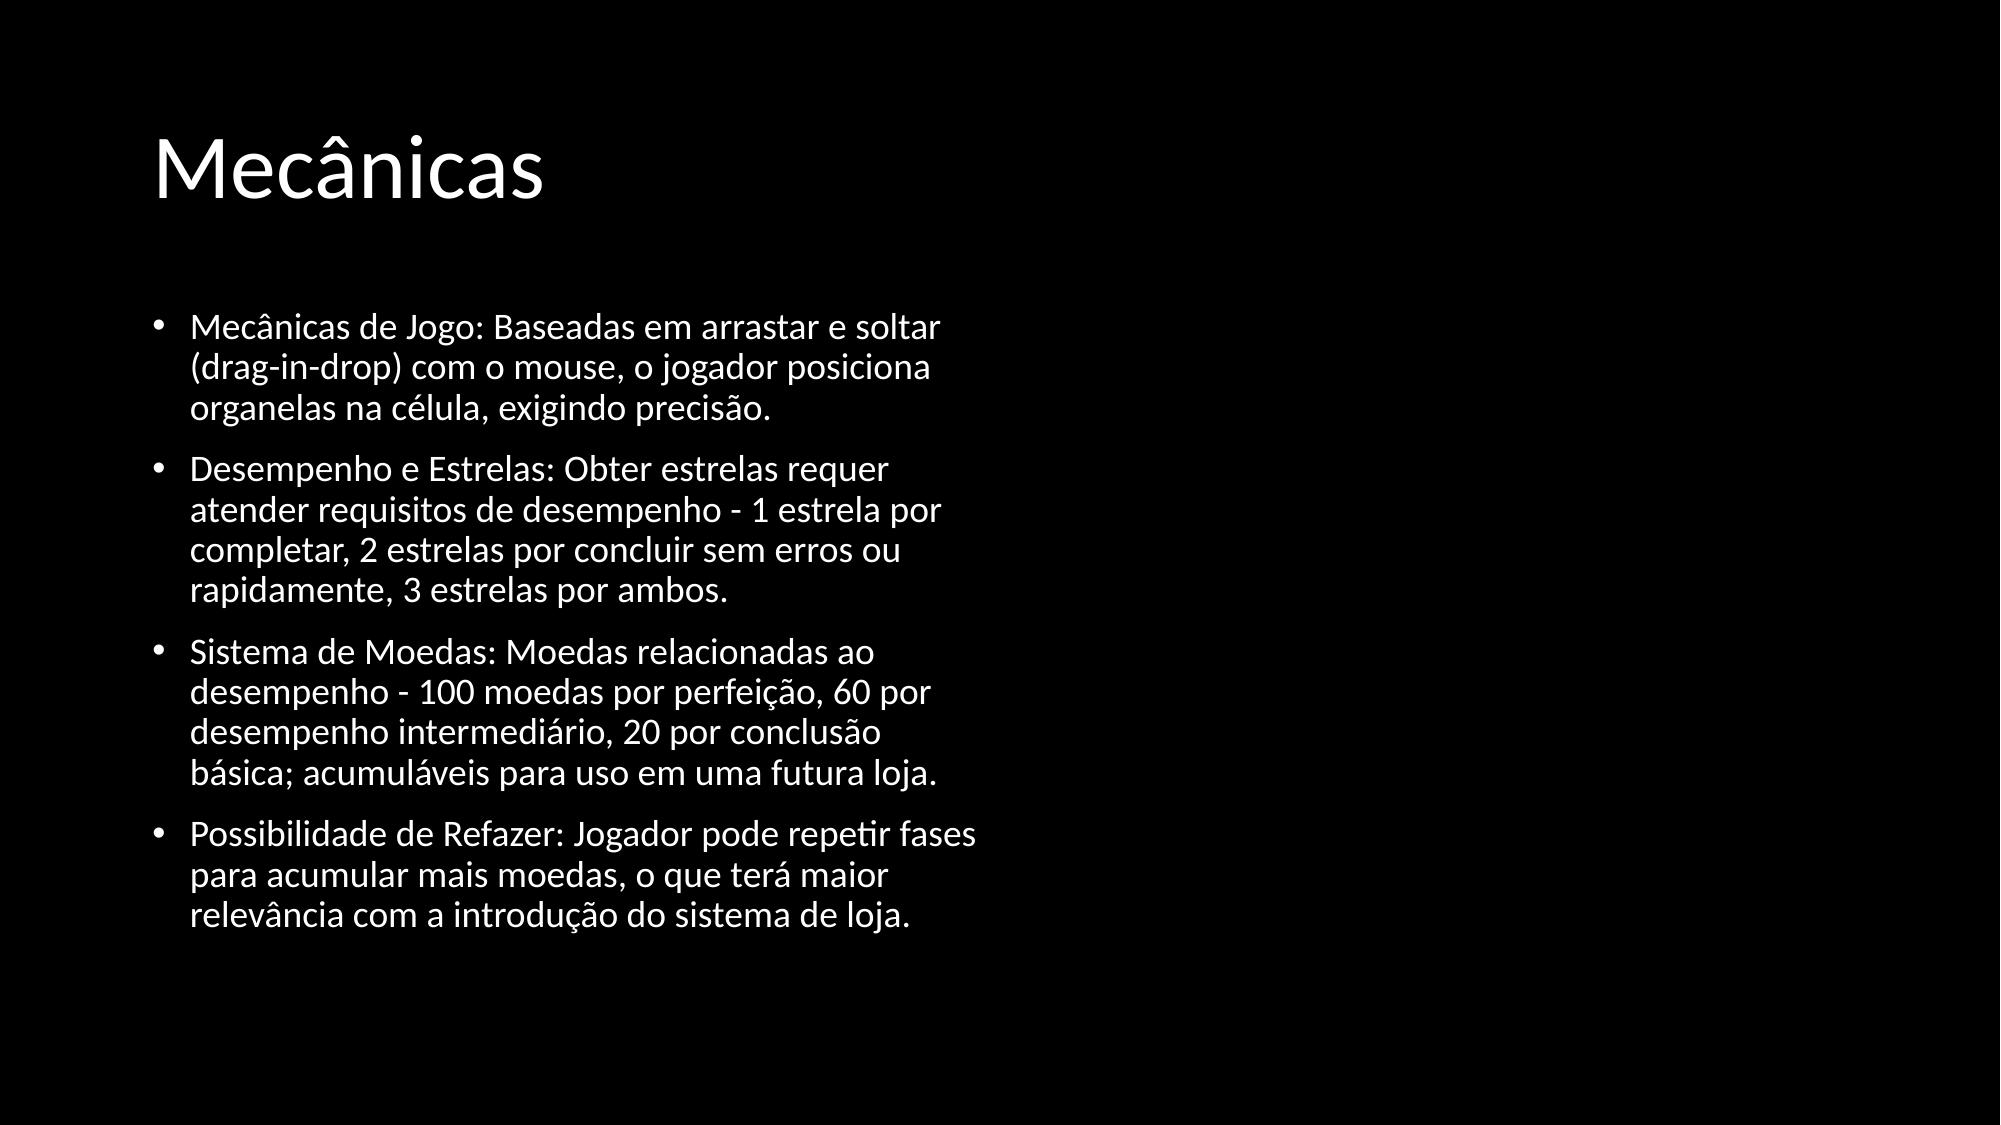

# Mecânicas
Mecânicas de Jogo: Baseadas em arrastar e soltar (drag-in-drop) com o mouse, o jogador posiciona organelas na célula, exigindo precisão.
Desempenho e Estrelas: Obter estrelas requer atender requisitos de desempenho - 1 estrela por completar, 2 estrelas por concluir sem erros ou rapidamente, 3 estrelas por ambos.
Sistema de Moedas: Moedas relacionadas ao desempenho - 100 moedas por perfeição, 60 por desempenho intermediário, 20 por conclusão básica; acumuláveis para uso em uma futura loja.
Possibilidade de Refazer: Jogador pode repetir fases para acumular mais moedas, o que terá maior relevância com a introdução do sistema de loja.